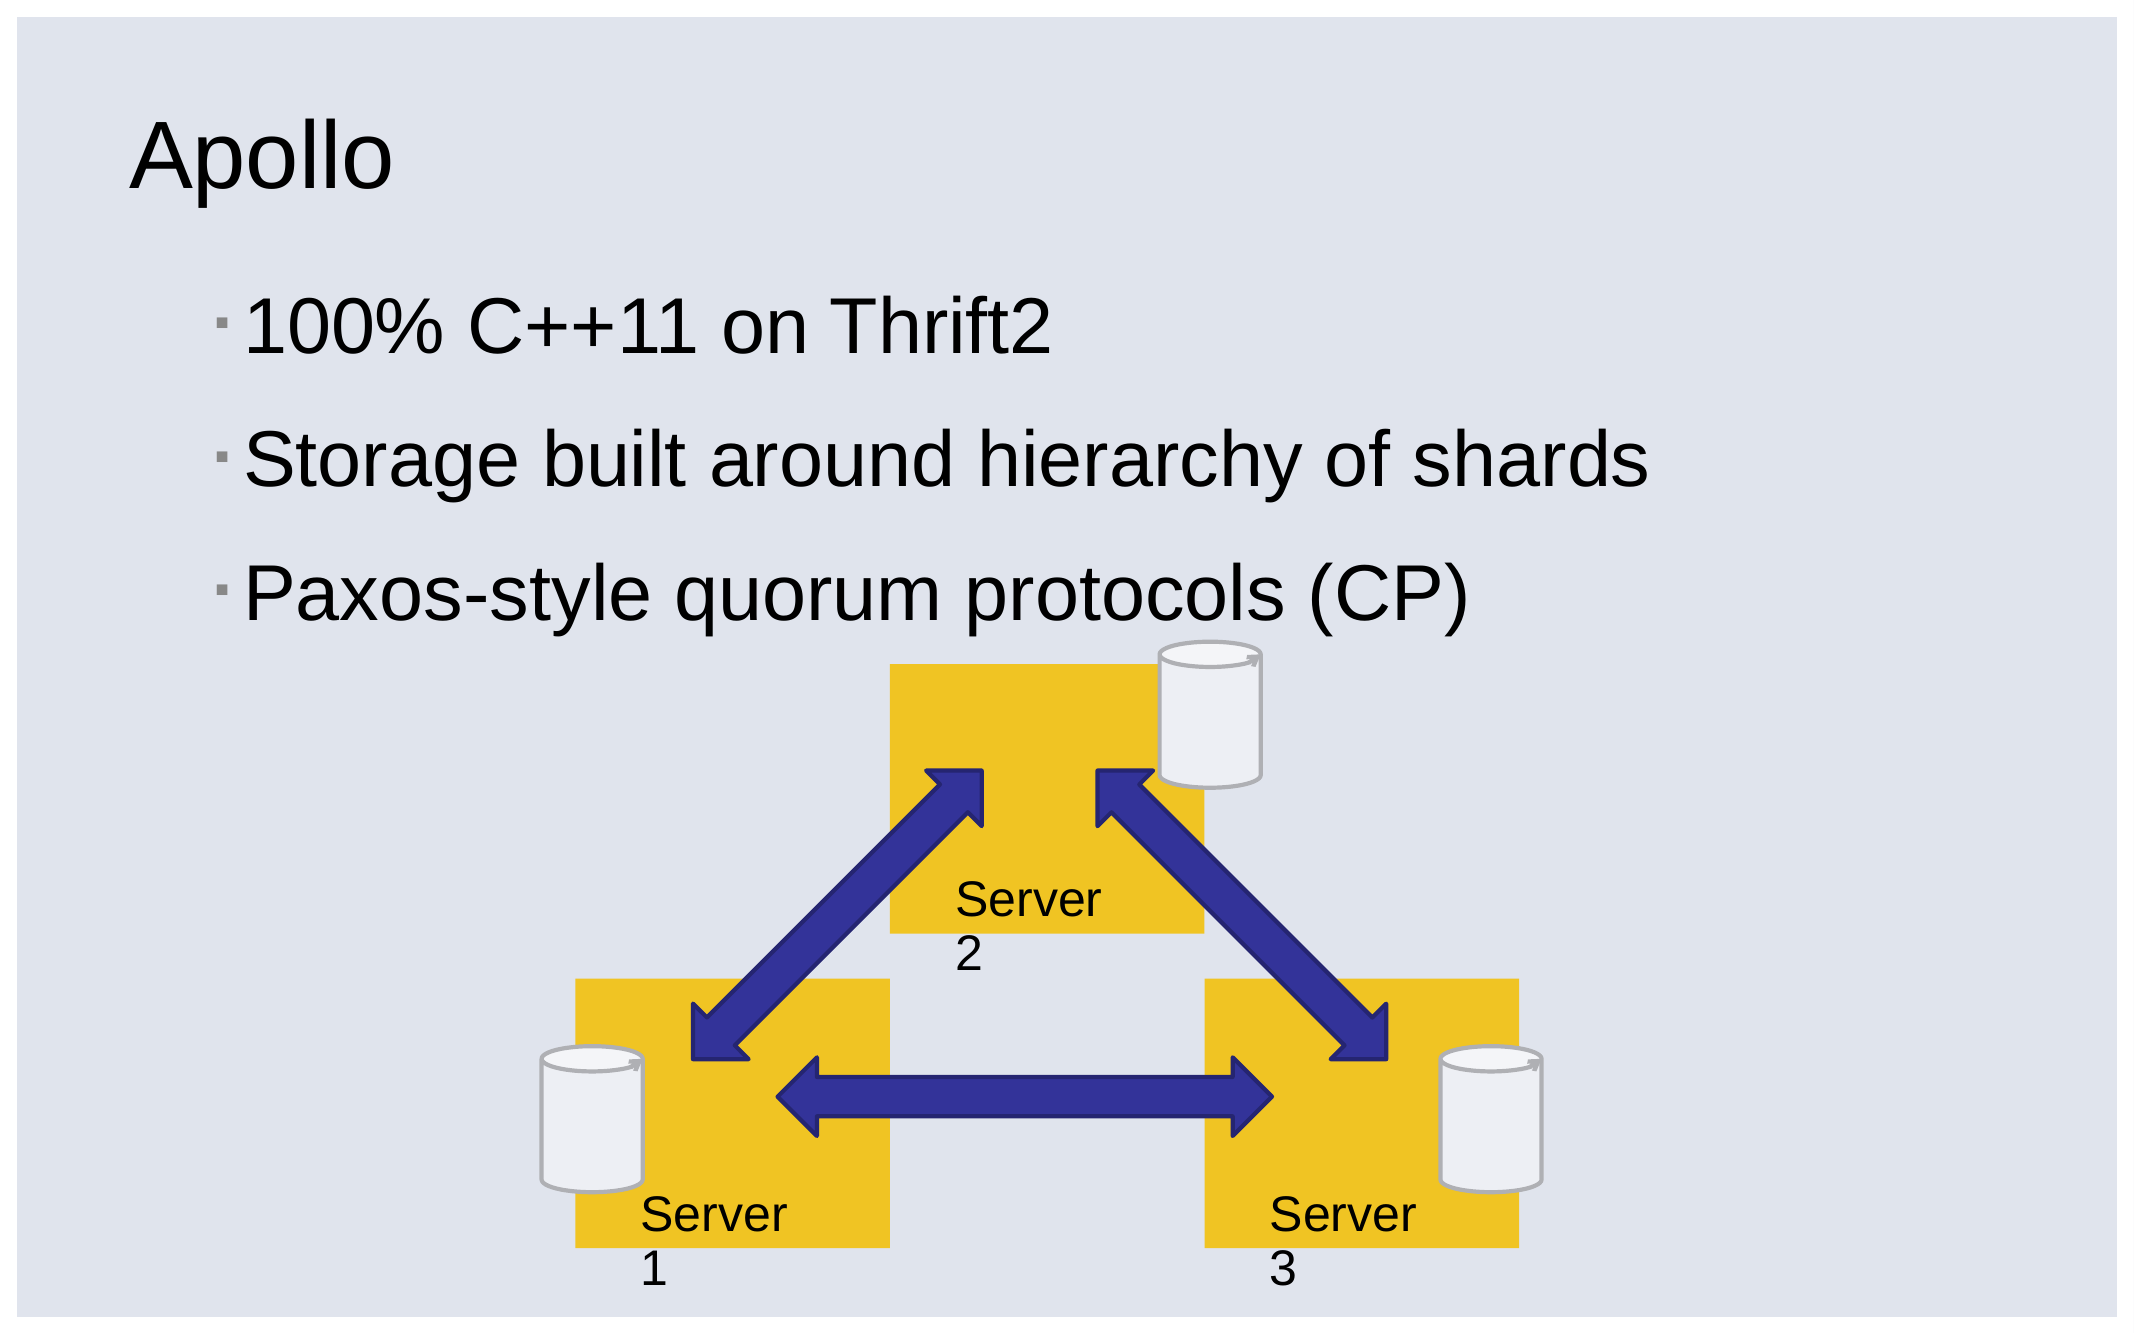

# Apollo
100% C++11 on Thrift2
Storage built around hierarchy of shards
Paxos-style quorum protocols (CP)

Server 2

Server 1

Server 3